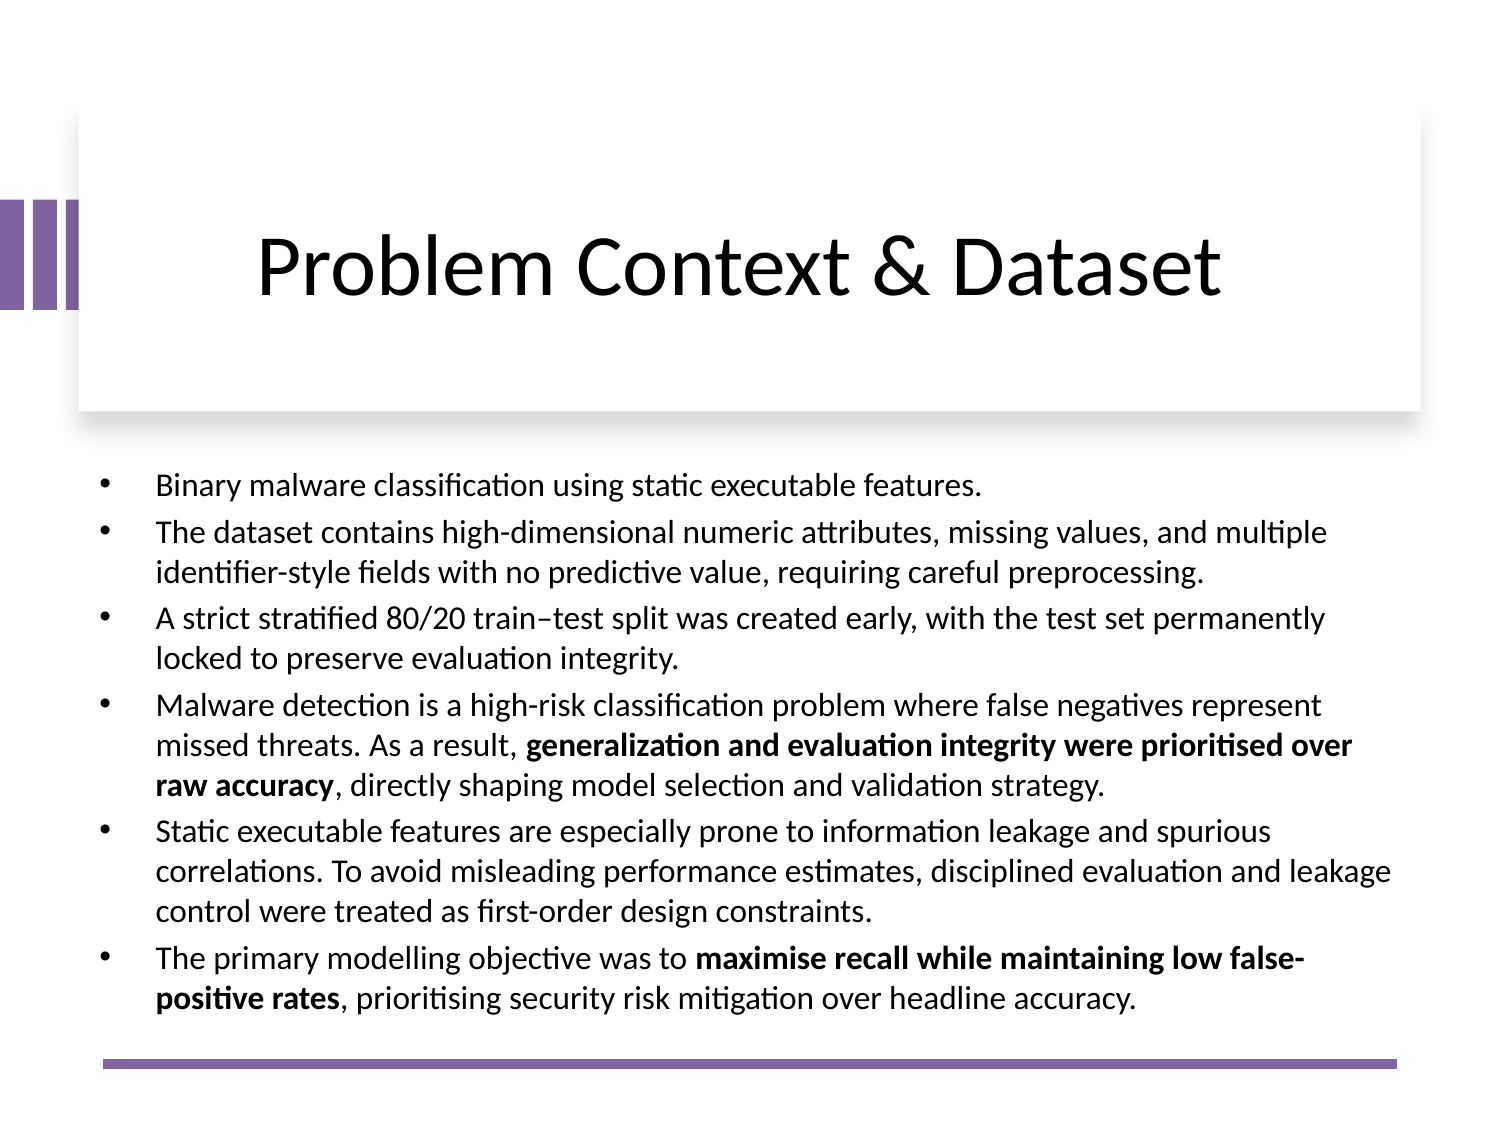

# Problem Context & Dataset

Binary malware classification using static executable features.
The dataset contains high-dimensional numeric attributes, missing values, and multiple identifier-style fields with no predictive value, requiring careful preprocessing.
A strict stratified 80/20 train–test split was created early, with the test set permanently locked to preserve evaluation integrity.
Malware detection is a high-risk classification problem where false negatives represent missed threats. As a result, generalization and evaluation integrity were prioritised over raw accuracy, directly shaping model selection and validation strategy.
Static executable features are especially prone to information leakage and spurious correlations. To avoid misleading performance estimates, disciplined evaluation and leakage control were treated as first-order design constraints.
The primary modelling objective was to maximise recall while maintaining low false-positive rates, prioritising security risk mitigation over headline accuracy.
3